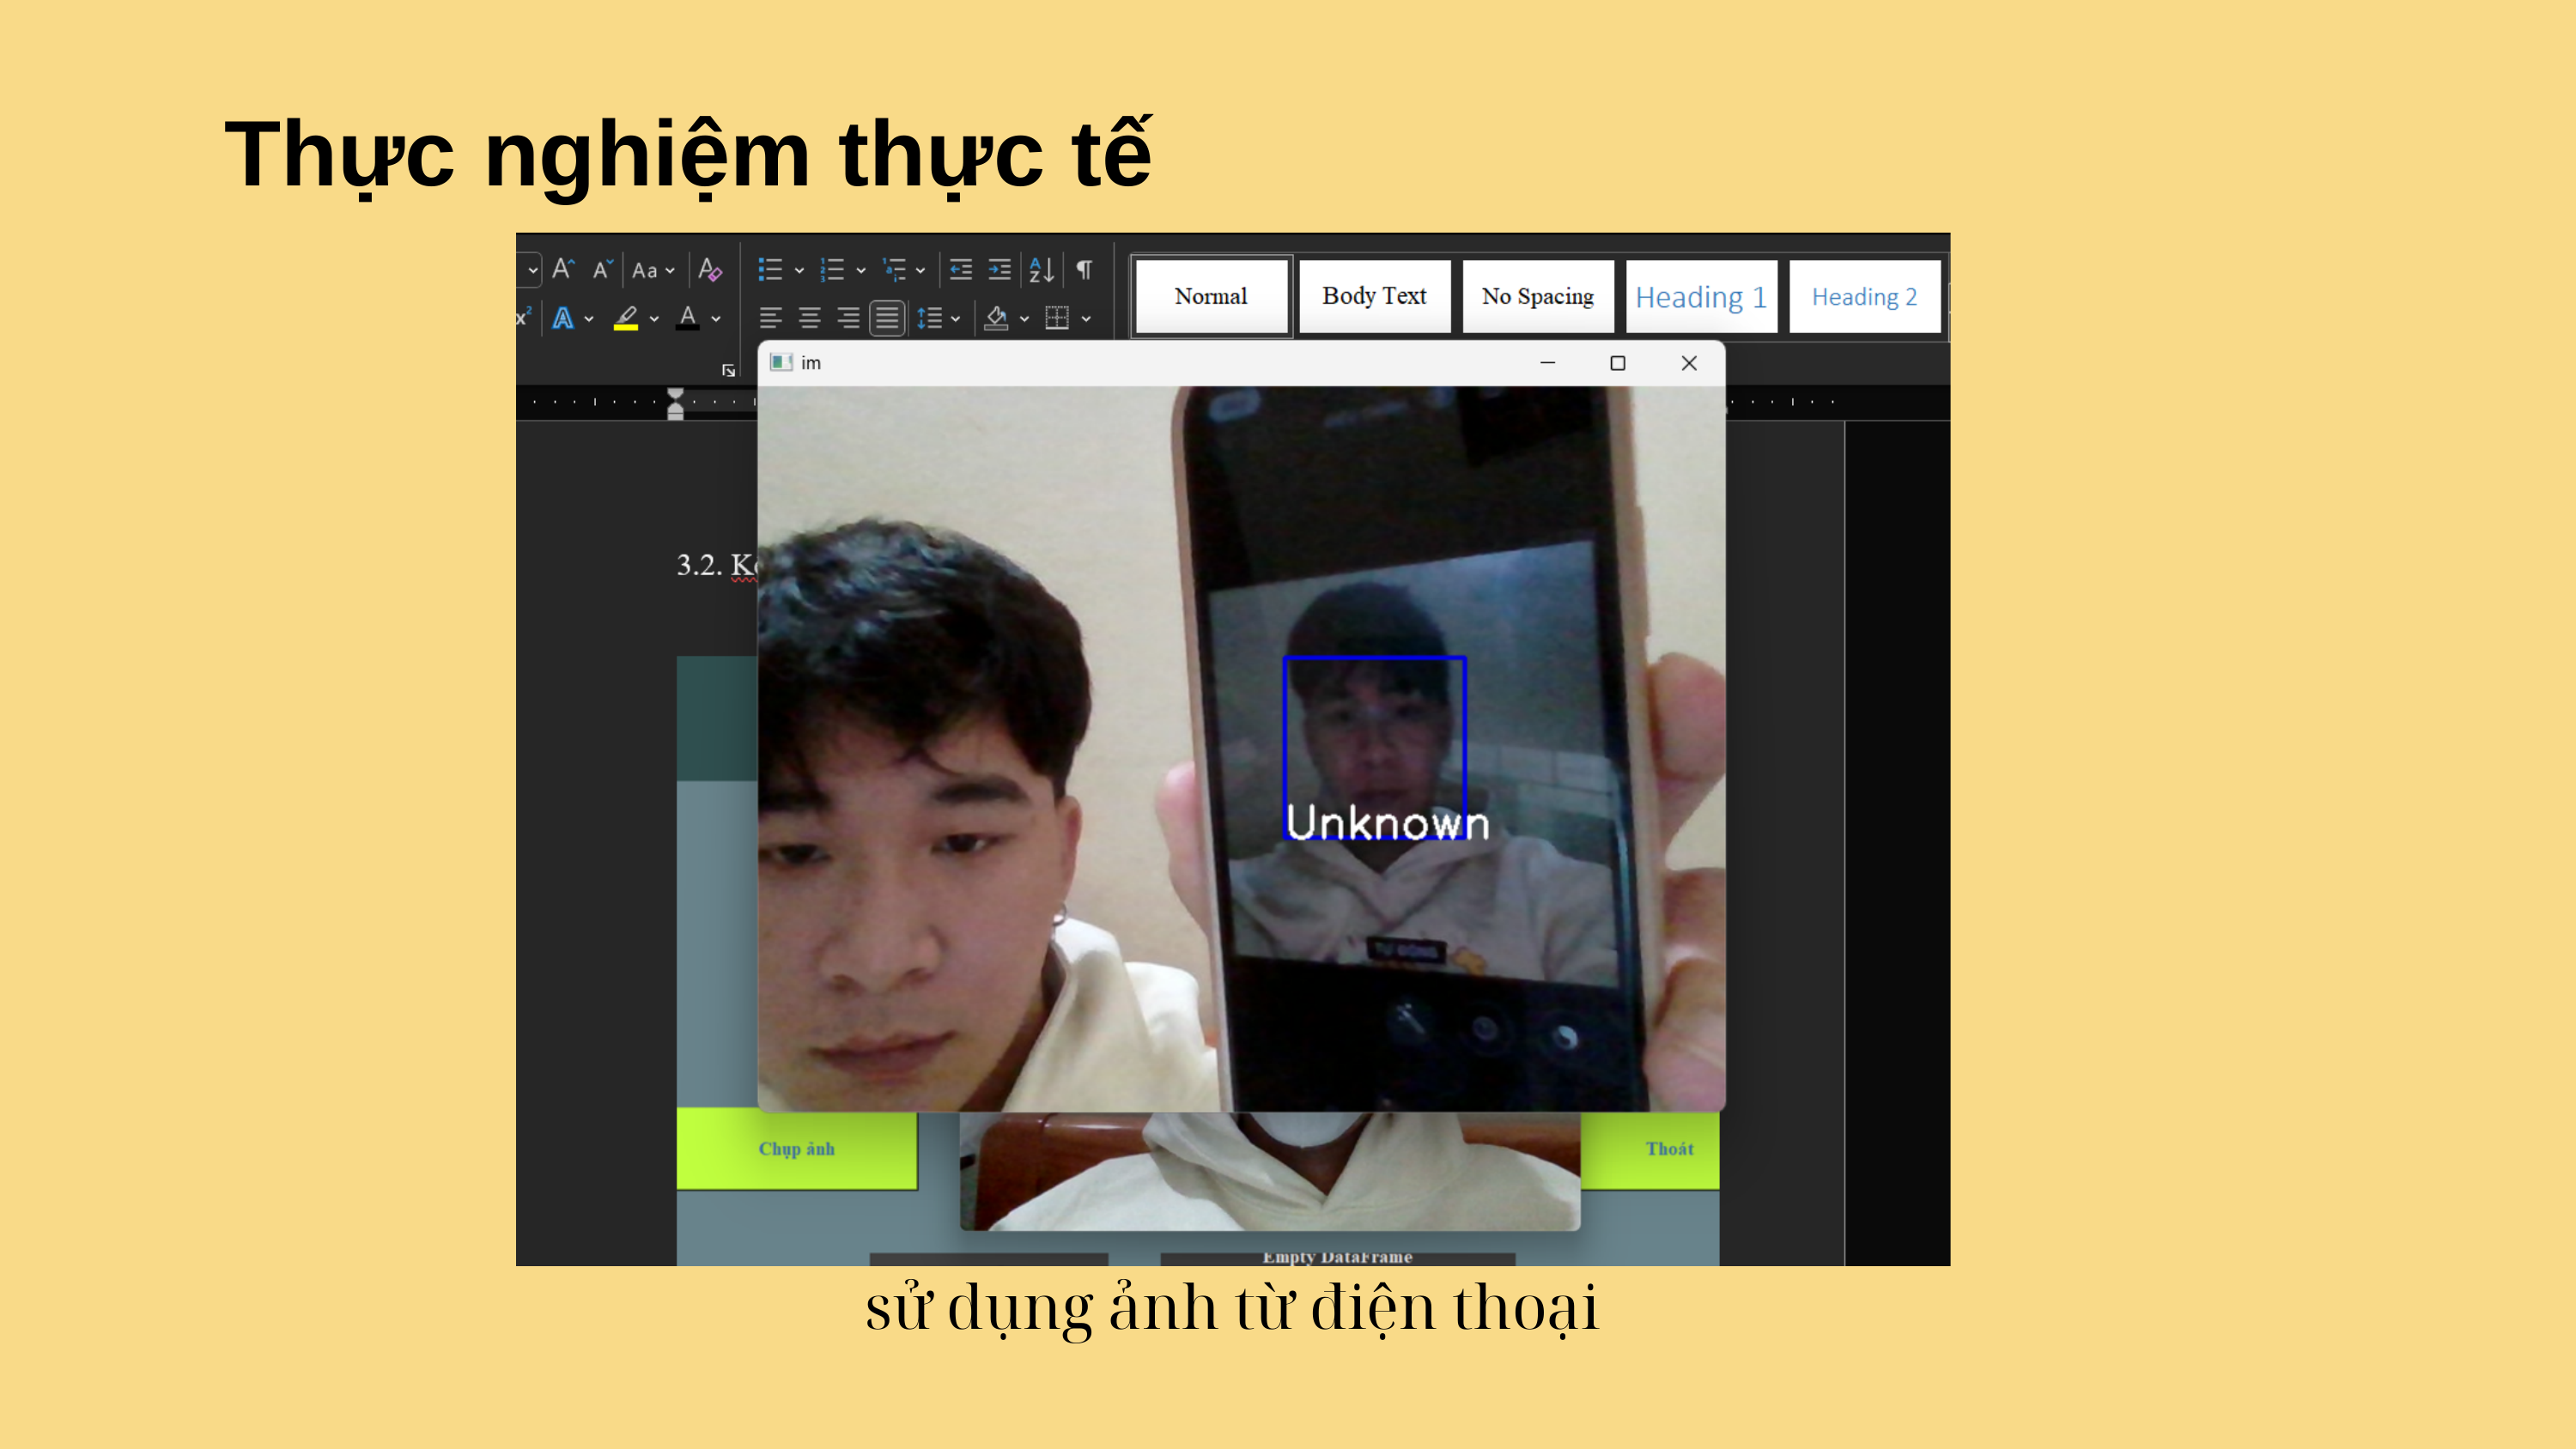

Thực nghiệm thực tế

sử dụng ảnh từ điện thoại